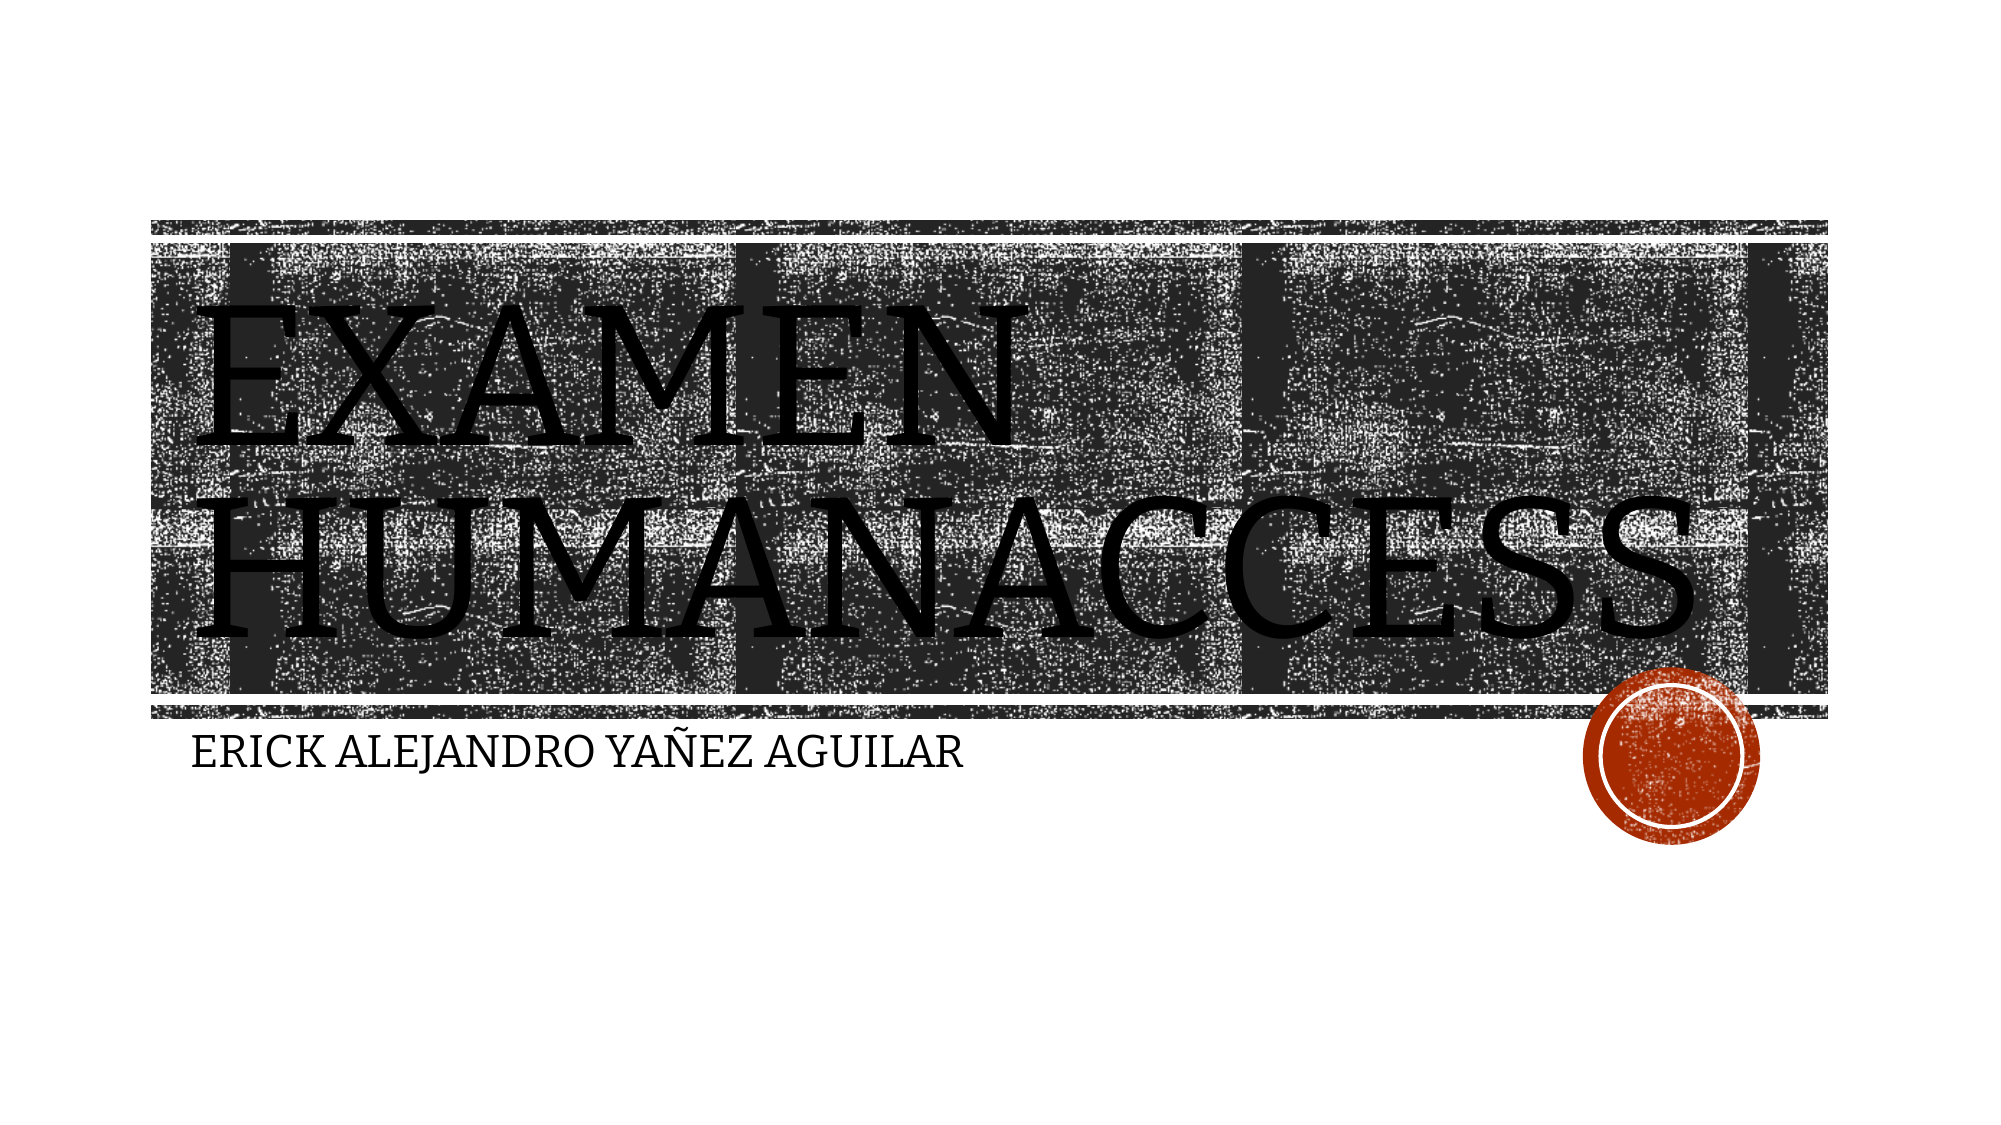

# Examen HumanAcceSs
ERICK ALEJANDRO YAÑEZ AGUILAR